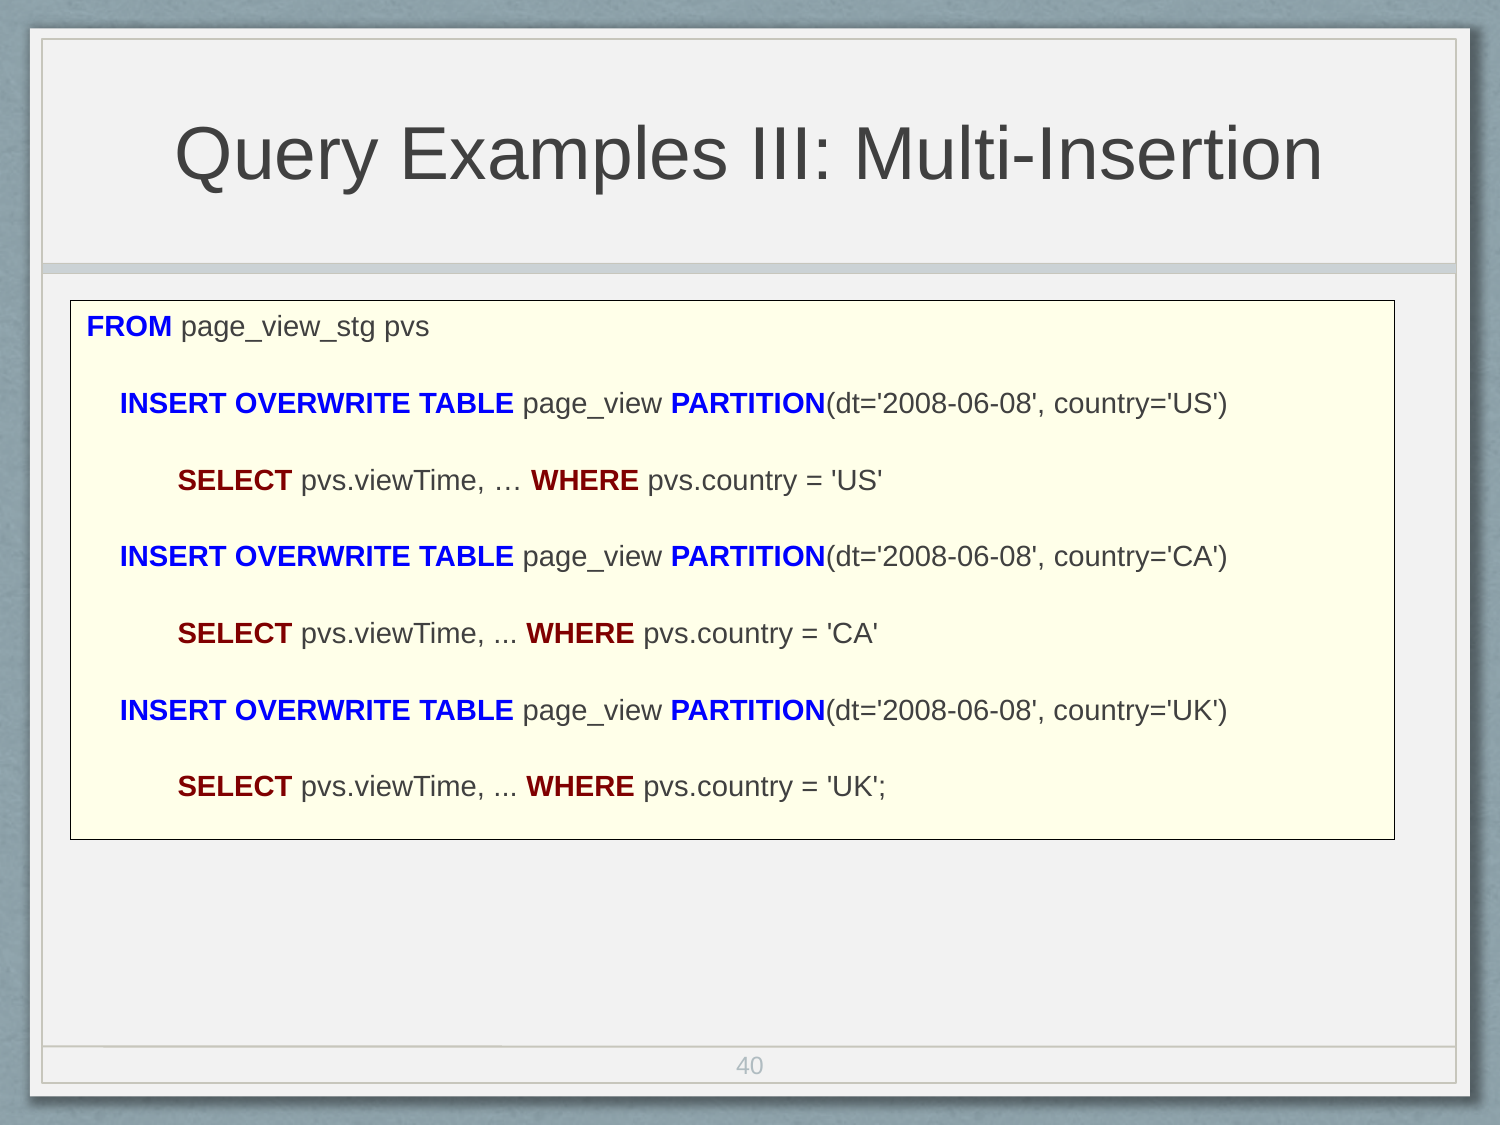

# Query Examples III: Multi-Insertion
FROM page_view_stg pvs
    INSERT OVERWRITE TABLE page_view PARTITION(dt='2008-06-08', country='US')
           SELECT pvs.viewTime, … WHERE pvs.country = 'US'
    INSERT OVERWRITE TABLE page_view PARTITION(dt='2008-06-08', country='CA')
           SELECT pvs.viewTime, ... WHERE pvs.country = 'CA'
    INSERT OVERWRITE TABLE page_view PARTITION(dt='2008-06-08', country='UK')
           SELECT pvs.viewTime, ... WHERE pvs.country = 'UK';

40